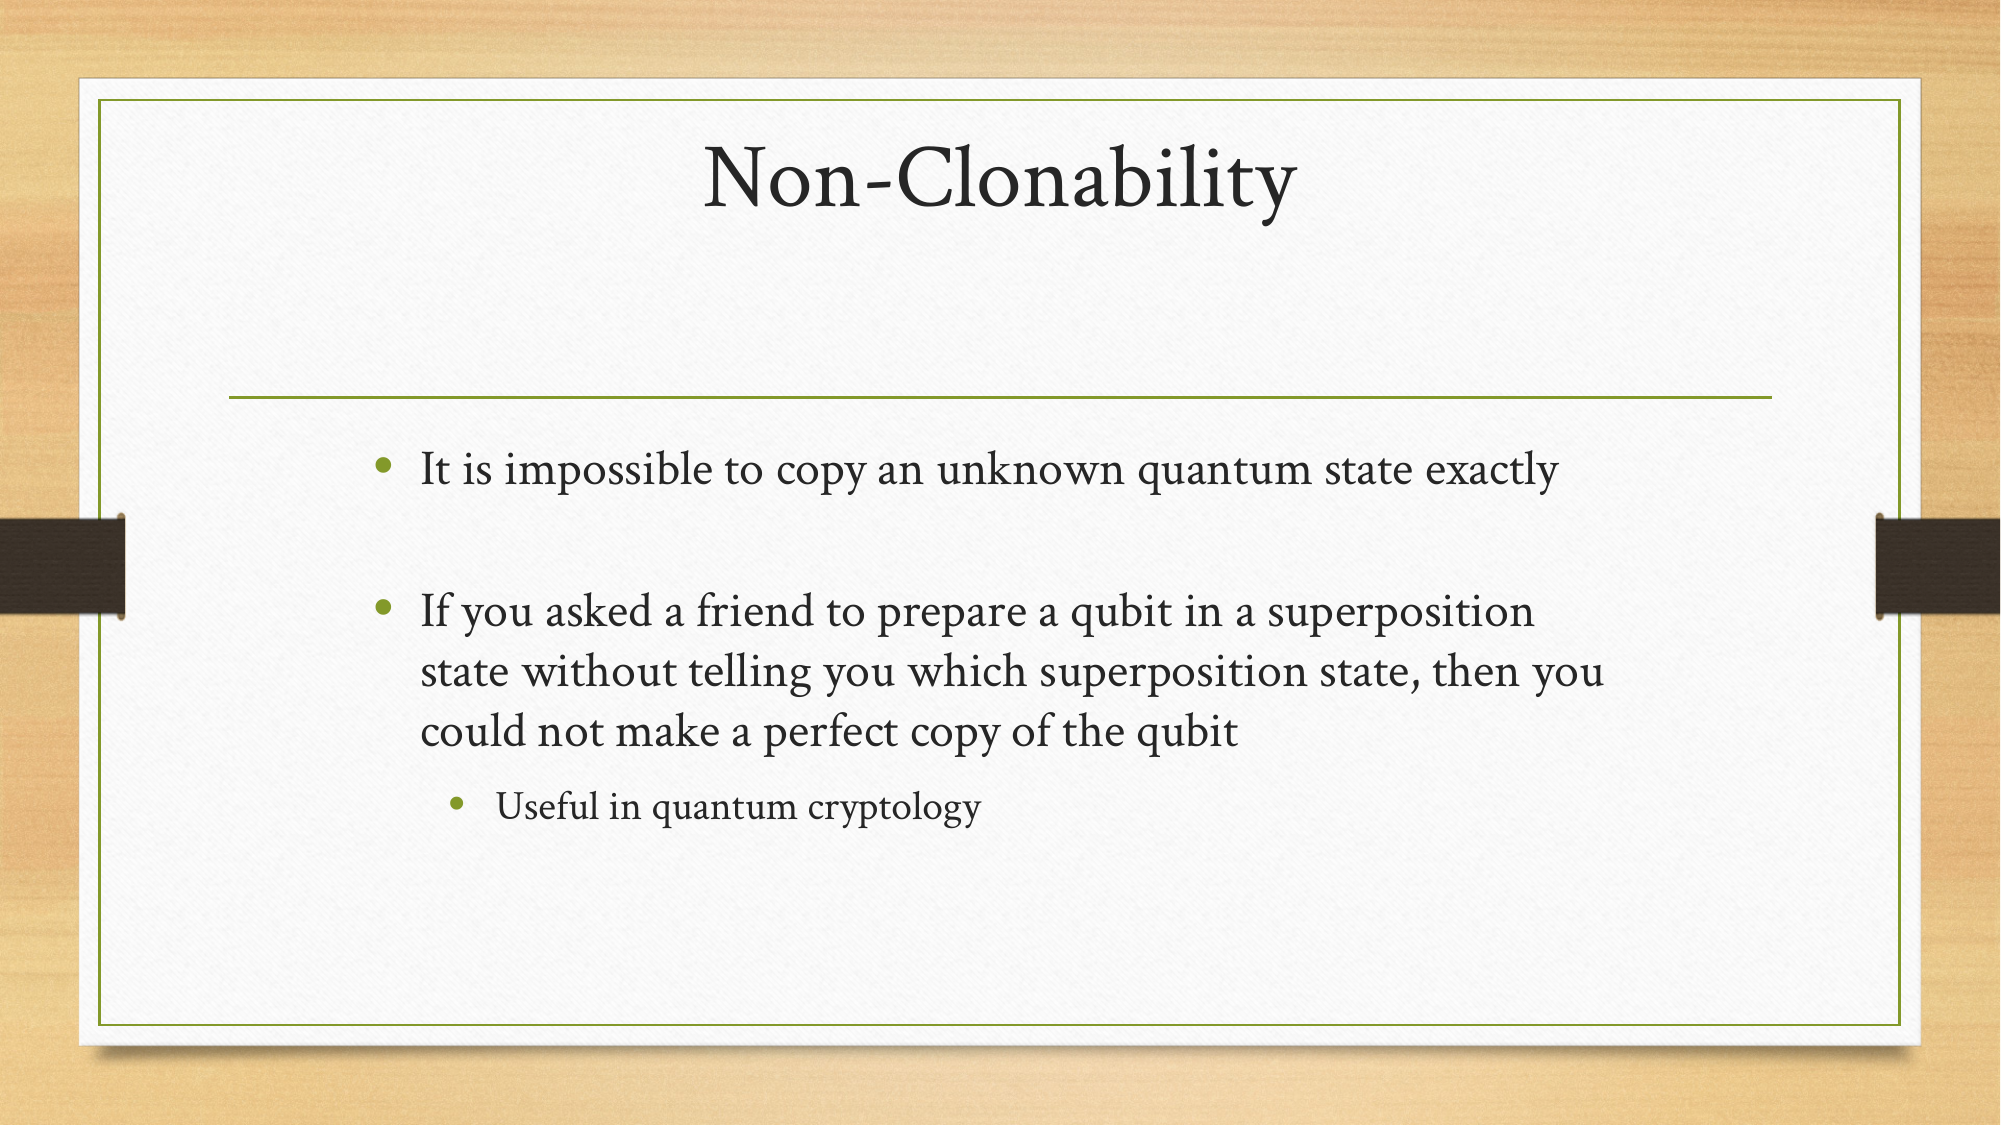

# Non-Clonability
It is impossible to copy an unknown quantum state exactly
If you asked a friend to prepare a qubit in a superposition state without telling you which superposition state, then you could not make a perfect copy of the qubit
Useful in quantum cryptology